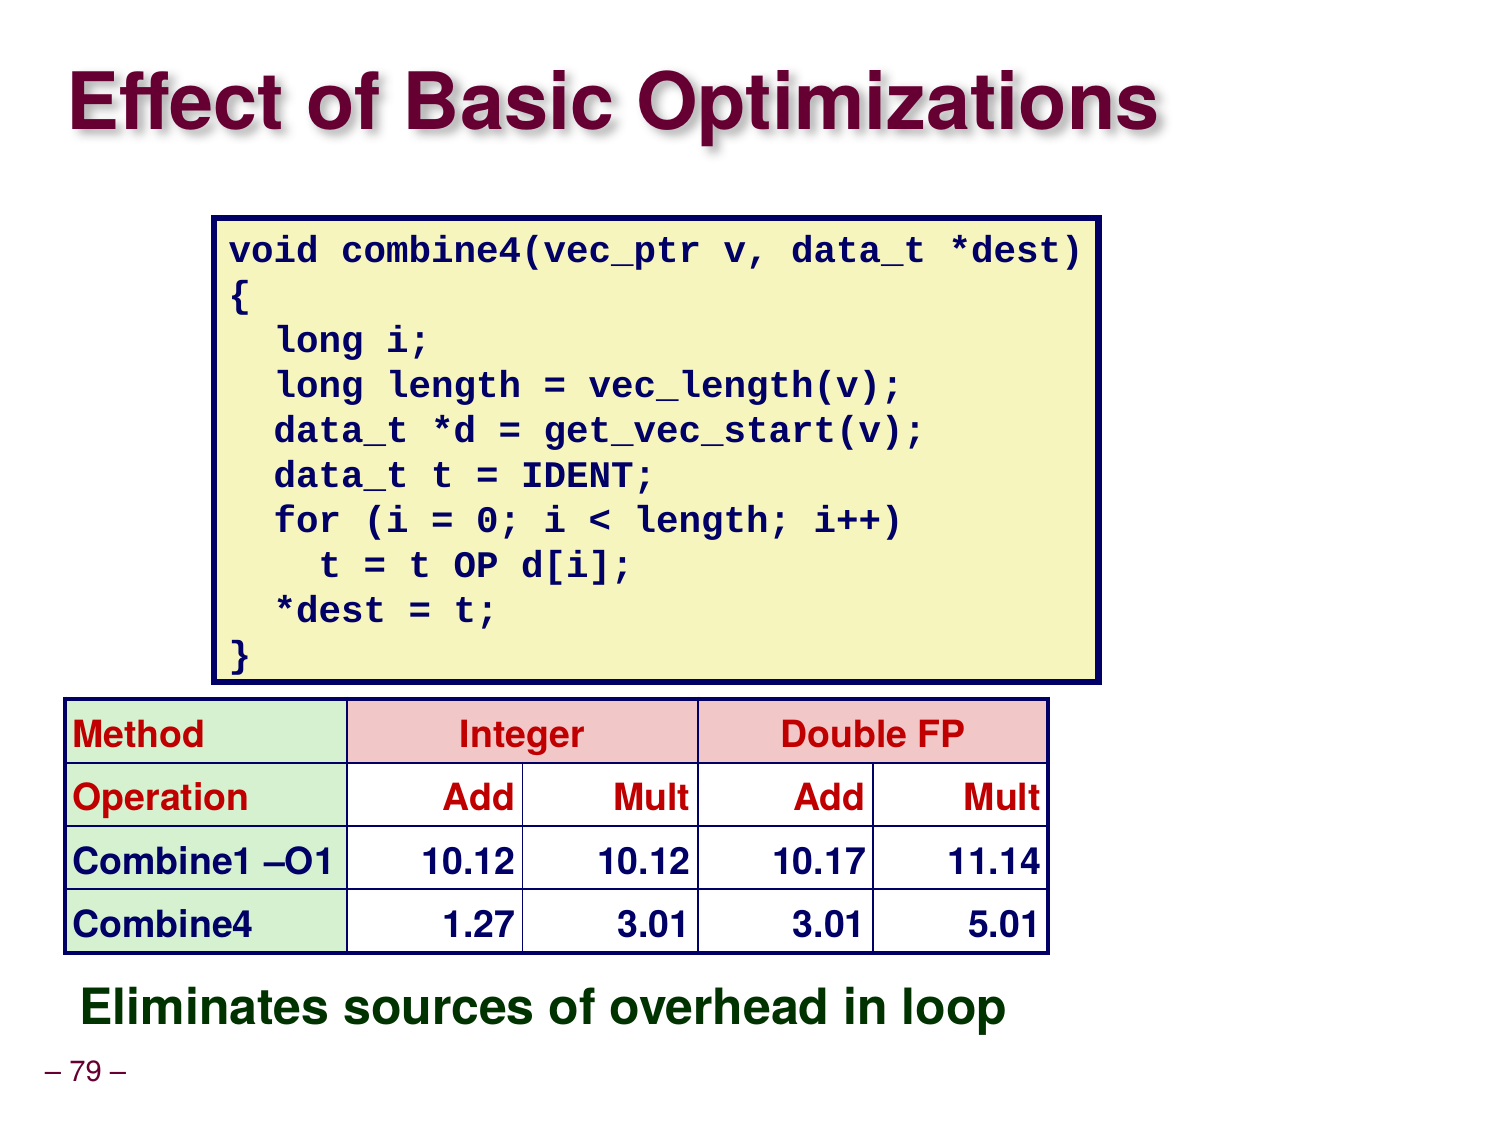

# Effect of Basic Optimizations
void combine4(vec_ptr v, data_t *dest)
{
  long i;
  long length = vec_length(v);
  data_t *d = get_vec_start(v);
  data_t t = IDENT;
  for (i = 0; i < length; i++)
    t = t OP d[i];
  *dest = t;
}
| Method | Integer |  | Double FP |  |
| --- | --- | --- | --- | --- |
| Operation | Add | Mult | Add | Mult |
| Combine1 –O1 | 10.12 | 10.12 | 10.17 | 11.14 |
| Combine4 | 1.27 | 3.01 | 3.01 | 5.01 |
Eliminates sources of overhead in loop